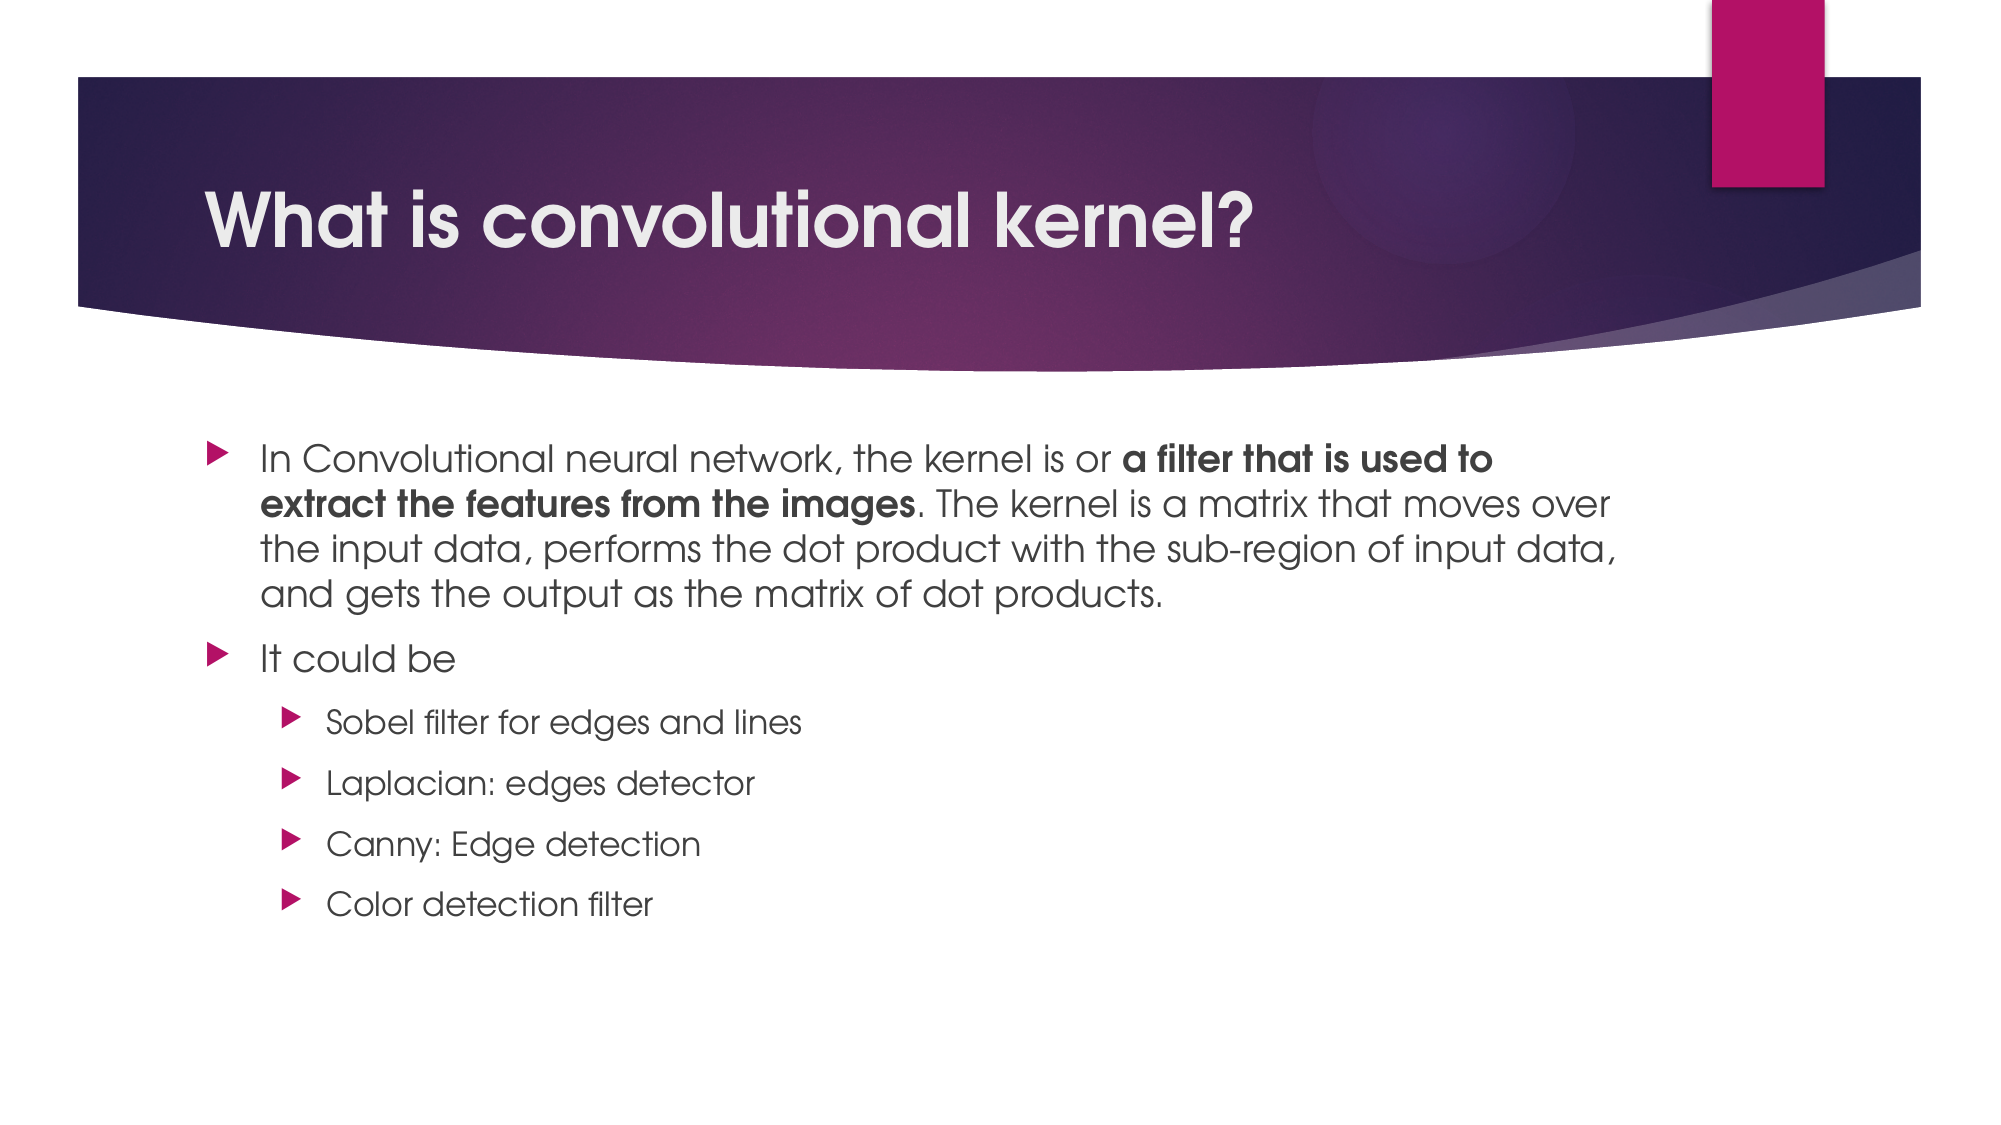

# What is convolutional kernel?
In Convolutional neural network, the kernel is or a filter that is used to extract the features from the images. The kernel is a matrix that moves over the input data, performs the dot product with the sub-region of input data, and gets the output as the matrix of dot products.
It could be
Sobel filter for edges and lines
Laplacian: edges detector
Canny: Edge detection
Color detection filter